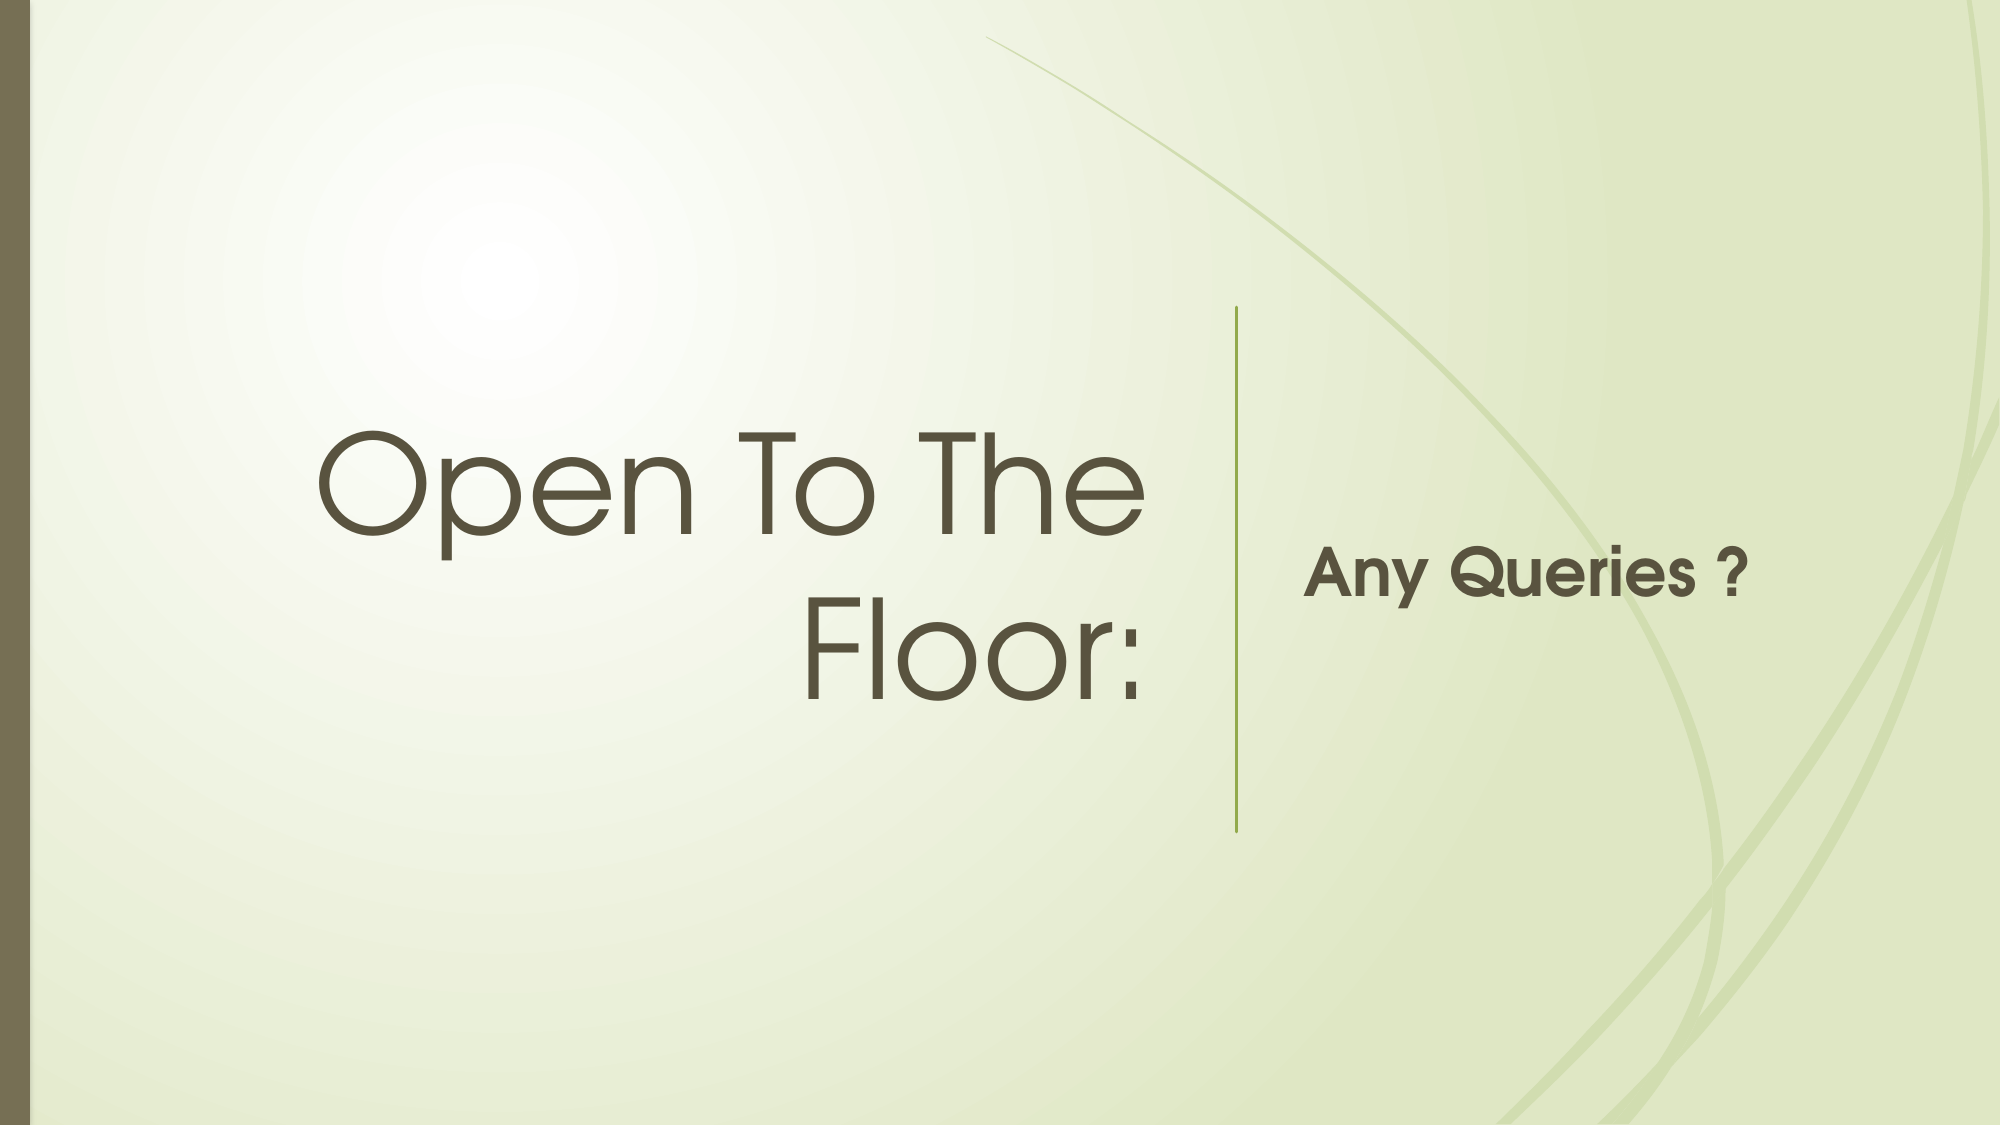

# Open To The Floor:
Any Queries ?